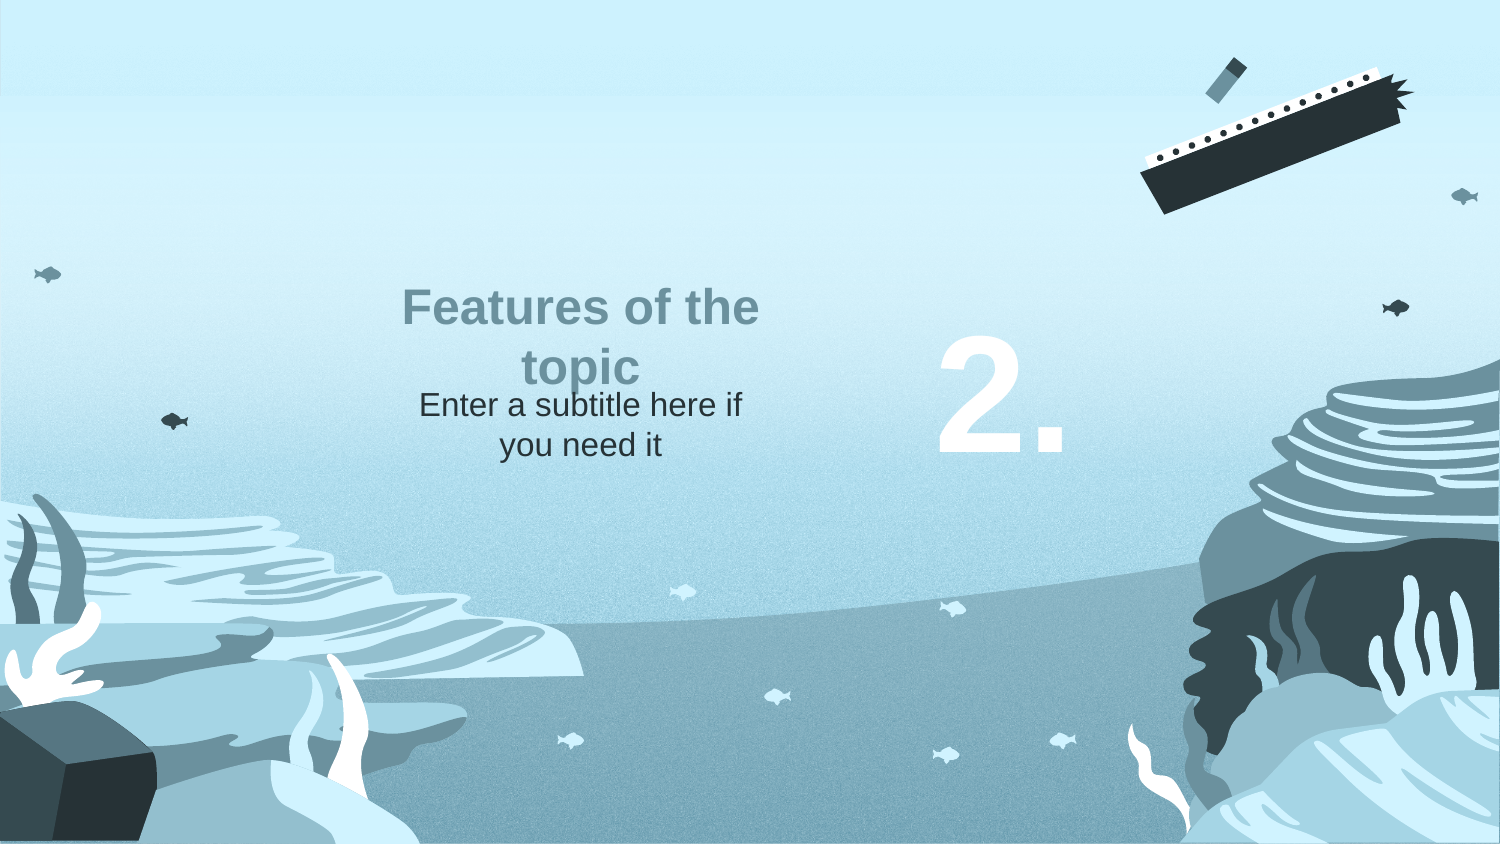

Features of the topic
# 2.
Enter a subtitle here if you need it